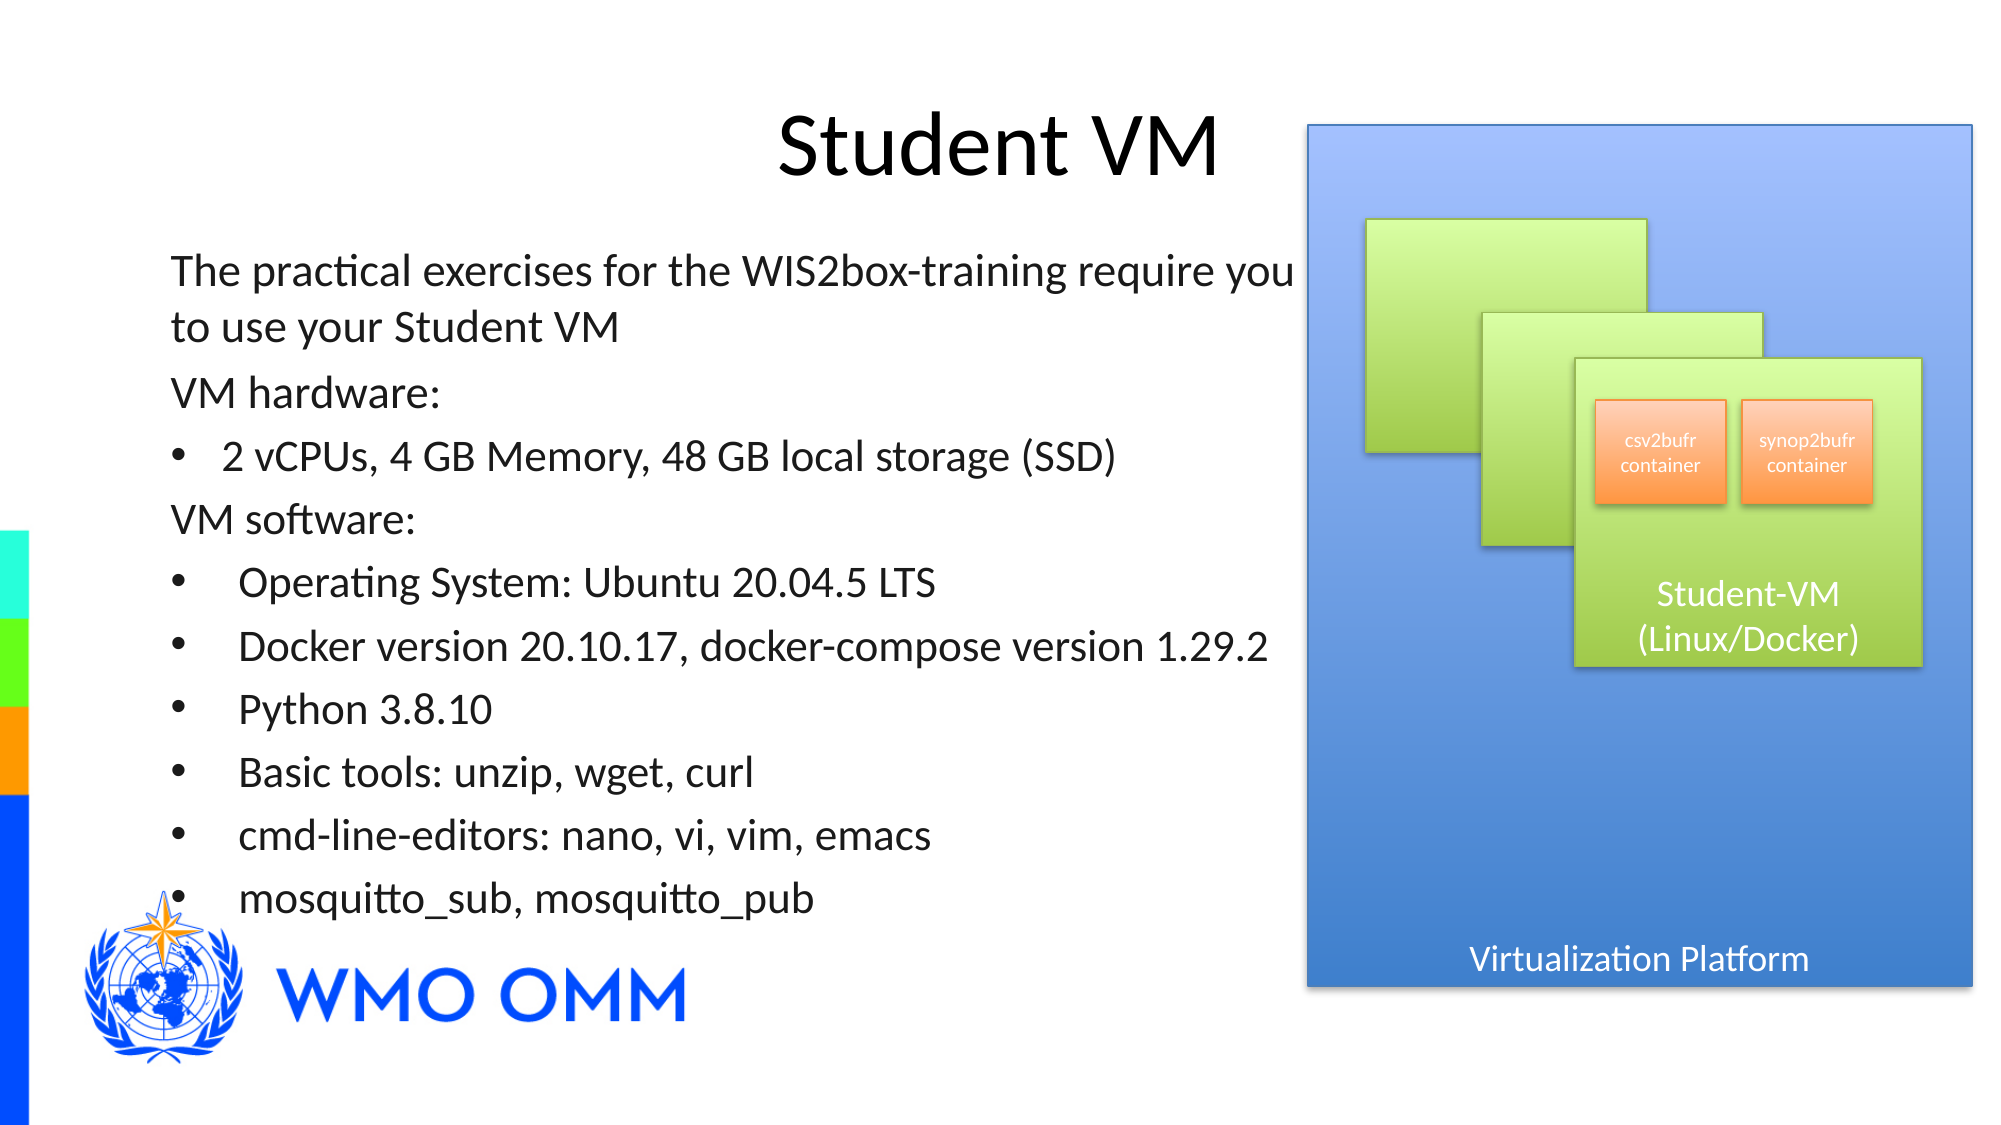

# Student VM
Virtualization Platform

The practical exercises for the WIS2box-training require you to use your Student VM
VM hardware:
2 vCPUs, 4 GB Memory, 48 GB local storage (SSD)
VM software:
Operating System: Ubuntu 20.04.5 LTS
Docker version 20.10.17, docker-compose version 1.29.2
Python 3.8.10
Basic tools: unzip, wget, curl
cmd-line-editors: nano, vi, vim, emacs
mosquitto_sub, mosquitto_pub

Student-VM (Linux/Docker)
csv2bufr
container
synop2bufr
container